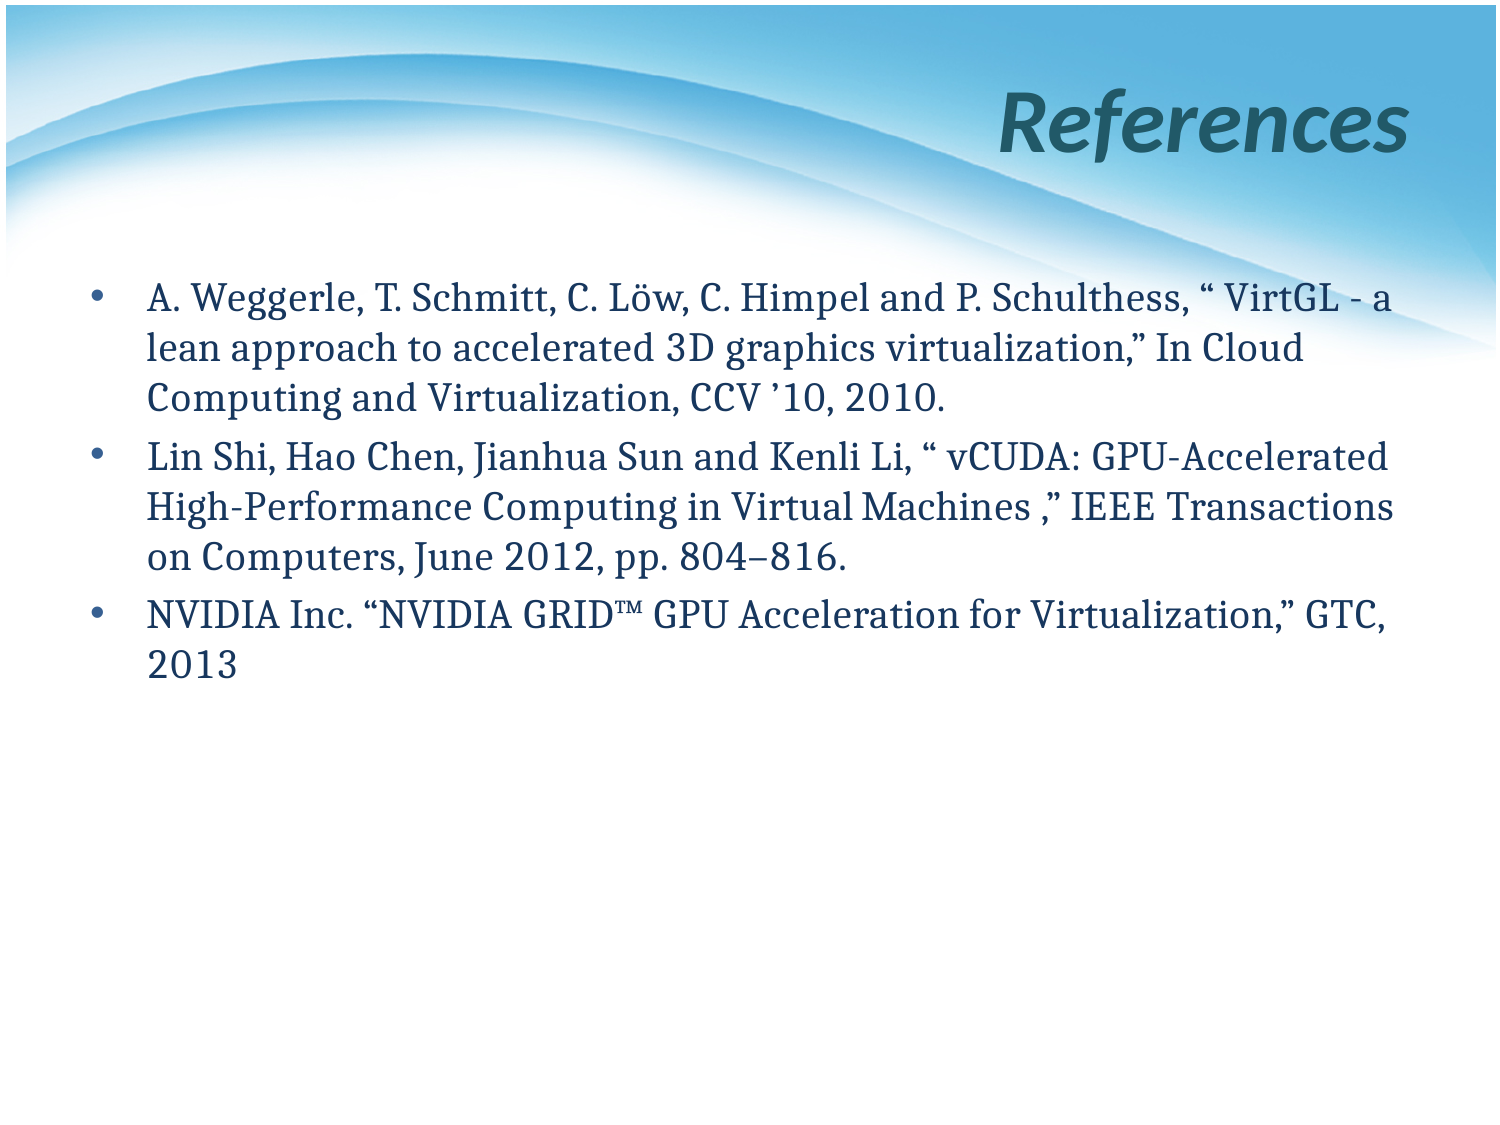

# References
A. Weggerle, T. Schmitt, C. Löw, C. Himpel and P. Schulthess, “ VirtGL - a lean approach to accelerated 3D graphics virtualization,” In Cloud Computing and Virtualization, CCV ’10, 2010.
Lin Shi, Hao Chen, Jianhua Sun and Kenli Li, “ vCUDA: GPU-Accelerated High-Performance Computing in Virtual Machines ,” IEEE Transactions on Computers, June 2012, pp. 804–816.
NVIDIA Inc. “NVIDIA GRID™ GPU Acceleration for Virtualization,” GTC, 2013